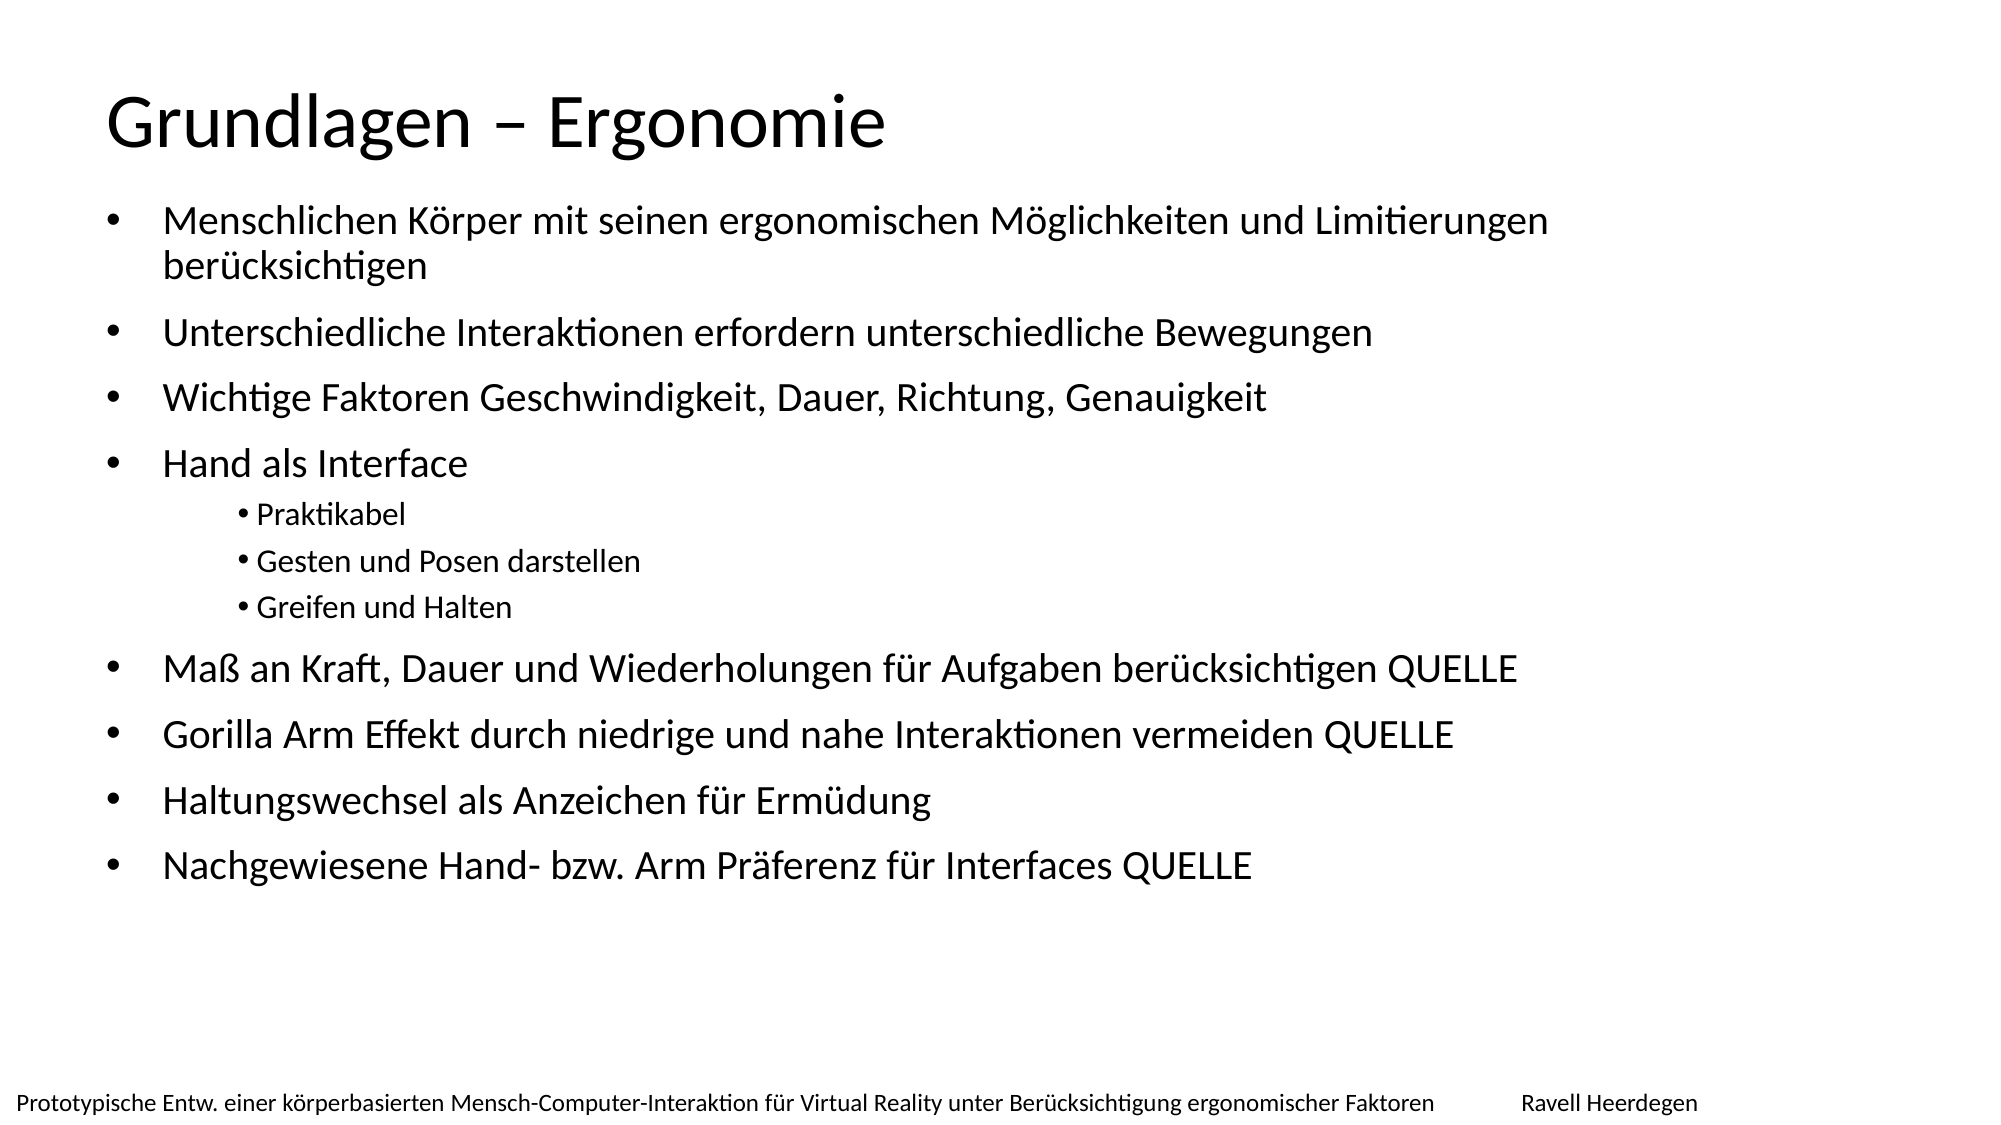

# Grundlagen – Ergonomie
Menschlichen Körper mit seinen ergonomischen Möglichkeiten und Limitierungen berücksichtigen
Unterschiedliche Interaktionen erfordern unterschiedliche Bewegungen
Wichtige Faktoren Geschwindigkeit, Dauer, Richtung, Genauigkeit
Hand als Interface
 Praktikabel
 Gesten und Posen darstellen
 Greifen und Halten
Maß an Kraft, Dauer und Wiederholungen für Aufgaben berücksichtigen QUELLE
Gorilla Arm Effekt durch niedrige und nahe Interaktionen vermeiden QUELLE
Haltungswechsel als Anzeichen für Ermüdung
Nachgewiesene Hand- bzw. Arm Präferenz für Interfaces QUELLE

Ravell Heerdegen
Prototypische Entw. einer körperbasierten Mensch-Computer-Interaktion für Virtual Reality unter Berücksichtigung ergonomischer Faktoren